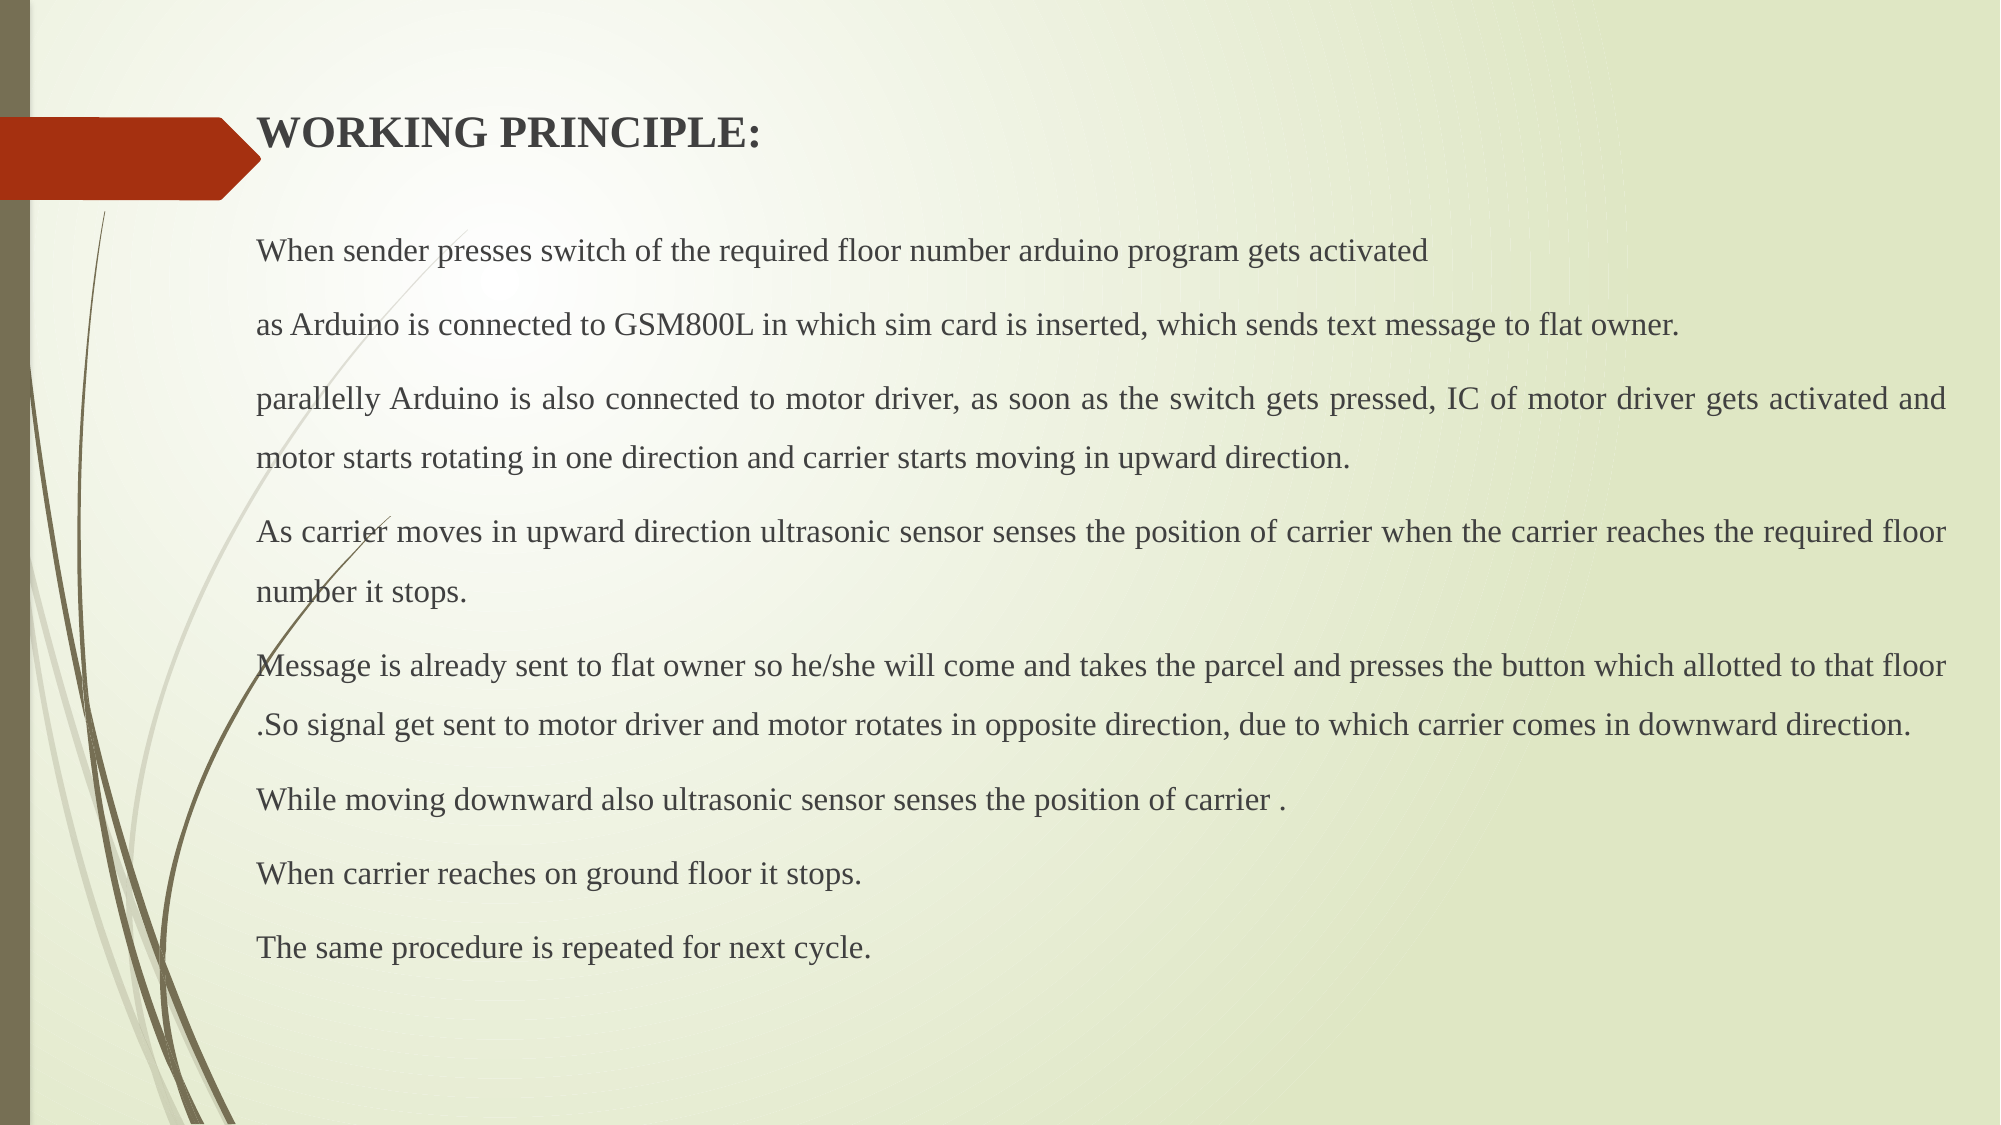

WORKING PRINCIPLE:

When sender presses switch of the required floor number arduino program gets activated
as Arduino is connected to GSM800L in which sim card is inserted, which sends text message to flat owner.
parallelly Arduino is also connected to motor driver, as soon as the switch gets pressed, IC of motor driver gets activated and motor starts rotating in one direction and carrier starts moving in upward direction.
As carrier moves in upward direction ultrasonic sensor senses the position of carrier when the carrier reaches the required floor number it stops.
Message is already sent to flat owner so he/she will come and takes the parcel and presses the button which allotted to that floor .So signal get sent to motor driver and motor rotates in opposite direction, due to which carrier comes in downward direction.
While moving downward also ultrasonic sensor senses the position of carrier .
When carrier reaches on ground floor it stops.
The same procedure is repeated for next cycle.